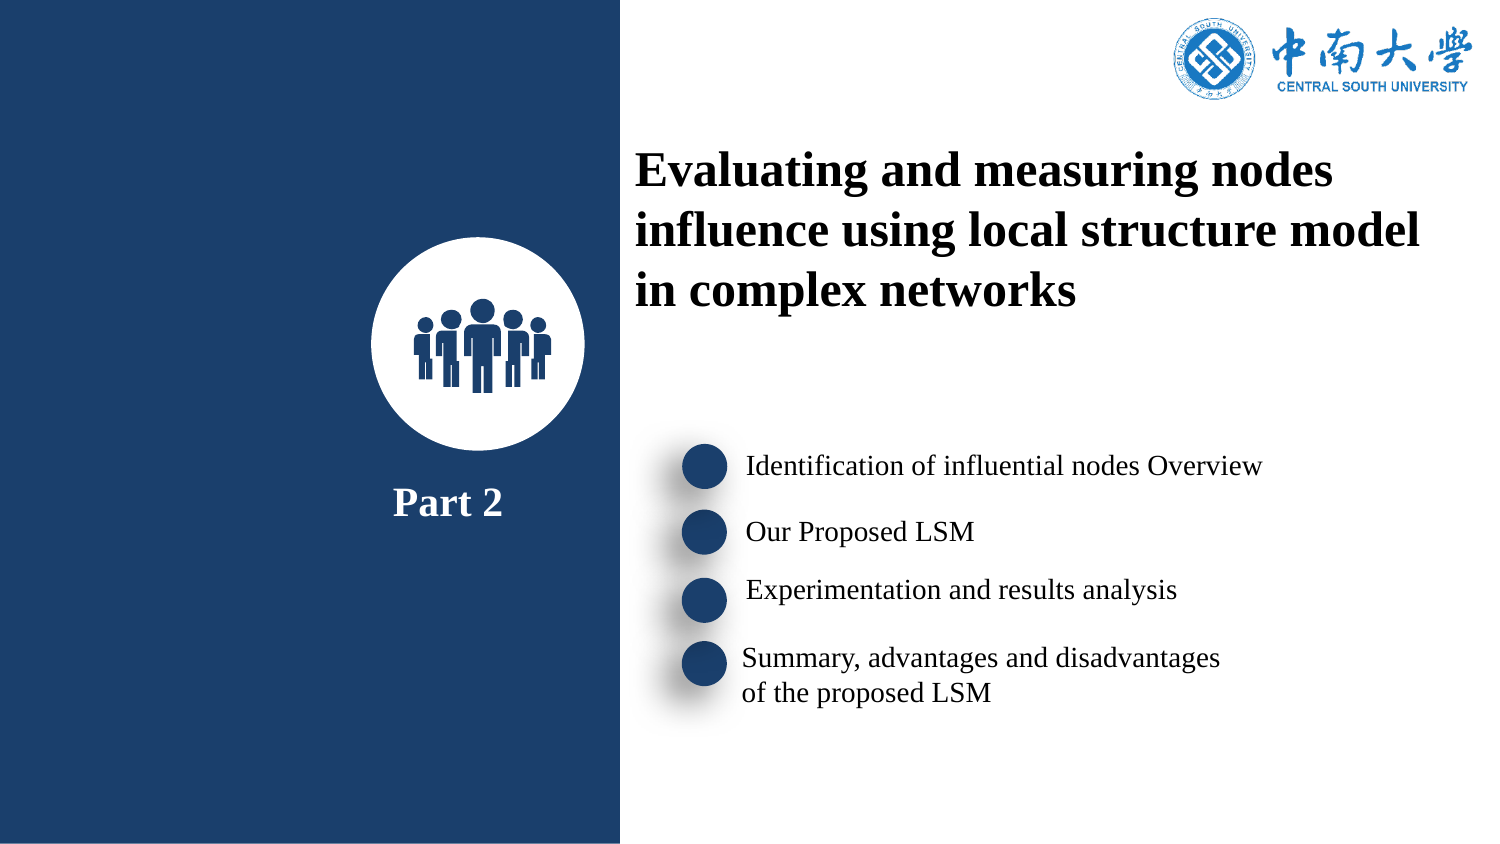

Evaluating and measuring nodes influence using local structure model in complex networks

Identification of influential nodes Overview

Part 2
Our Proposed LSM

Experimentation and results analysis

Summary, advantages and disadvantages
of the proposed LSM